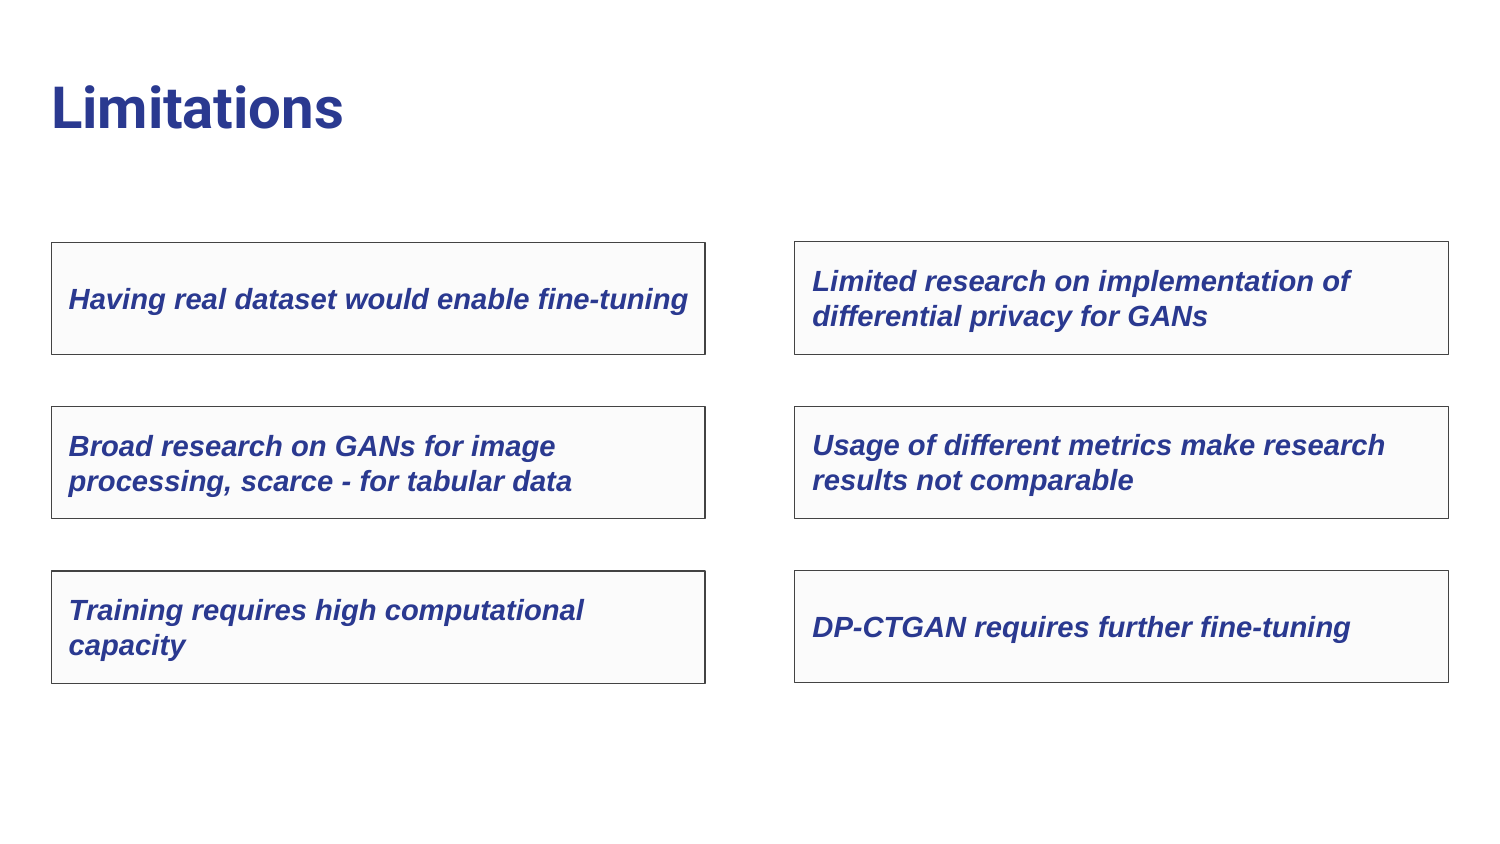

Limitations
Limited research on implementation of differential privacy for GANs
Having real dataset would enable fine-tuning
Usage of different metrics make research results not comparable
Broad research on GANs for image processing, scarce - for tabular data
DP-CTGAN requires further fine-tuning
Training requires high computational capacity